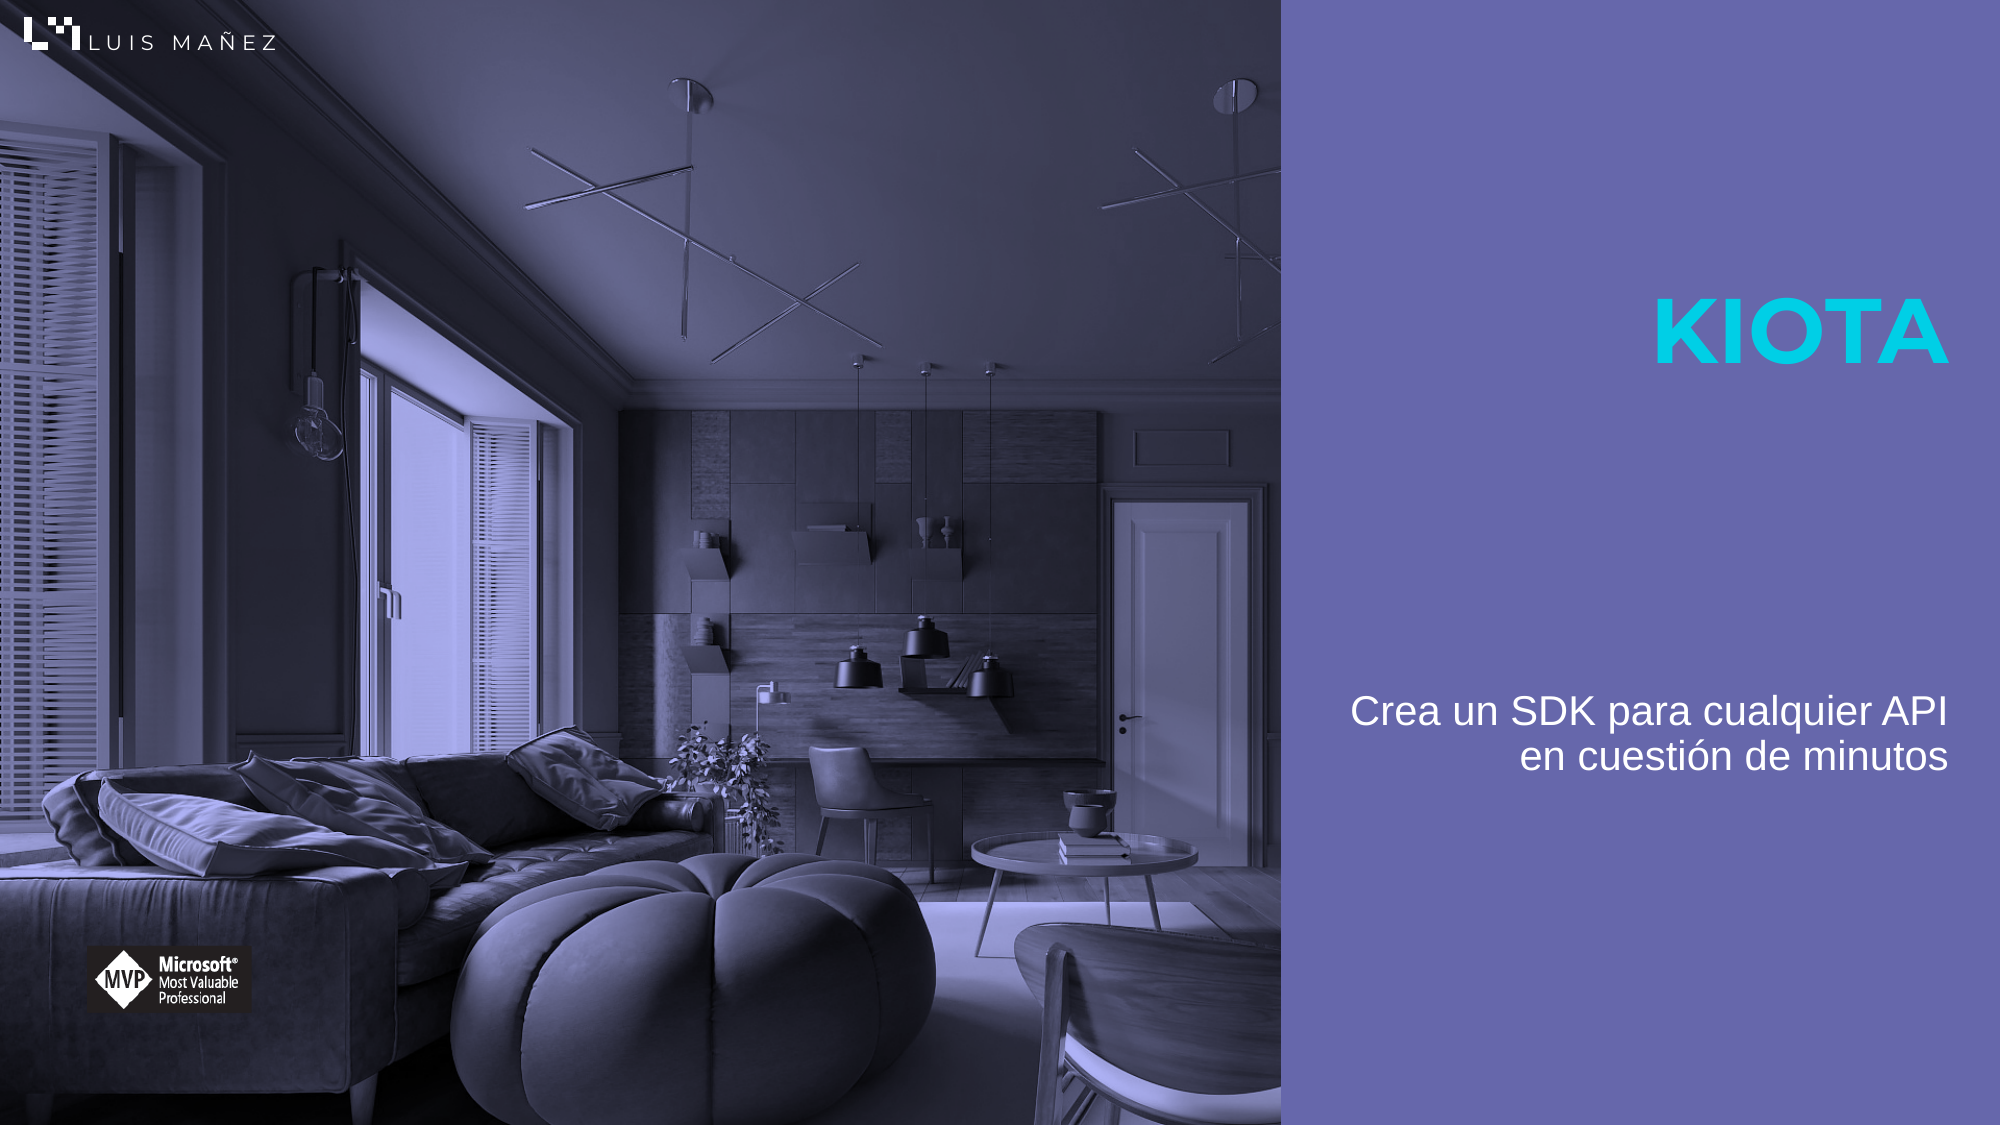

# KIOTA
Crea un SDK para cualquier API en cuestión de minutos